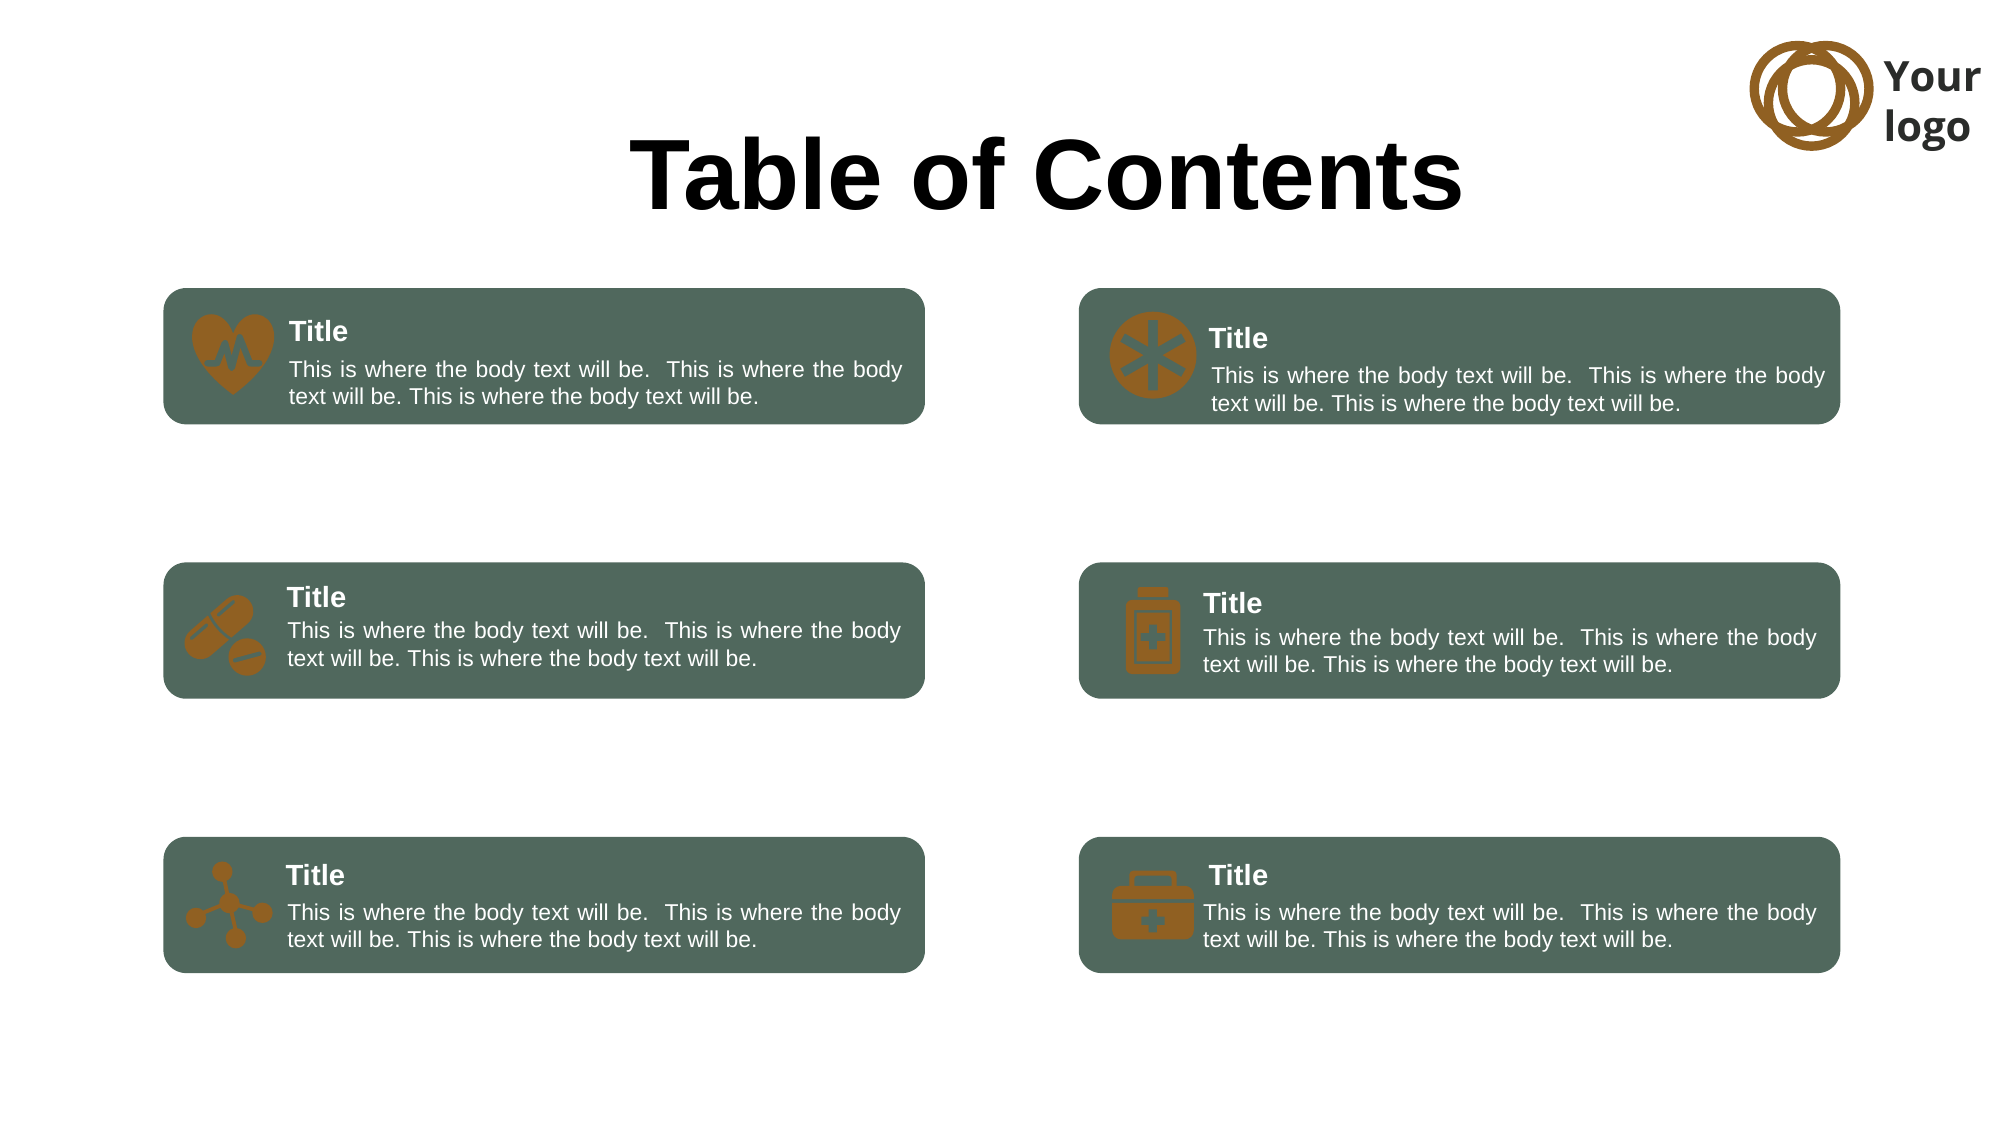

Your logo

Table of Contents

Title

Title

This is where the body text will be.  This is where the body text will be. This is where the body text will be.
This is where the body text will be.  This is where the body text will be. This is where the body text will be.

Title
Title

This is where the body text will be.  This is where the body text will be. This is where the body text will be.
This is where the body text will be.  This is where the body text will be. This is where the body text will be.

Title
Title

This is where the body text will be.  This is where the body text will be. This is where the body text will be.
This is where the body text will be.  This is where the body text will be. This is where the body text will be.